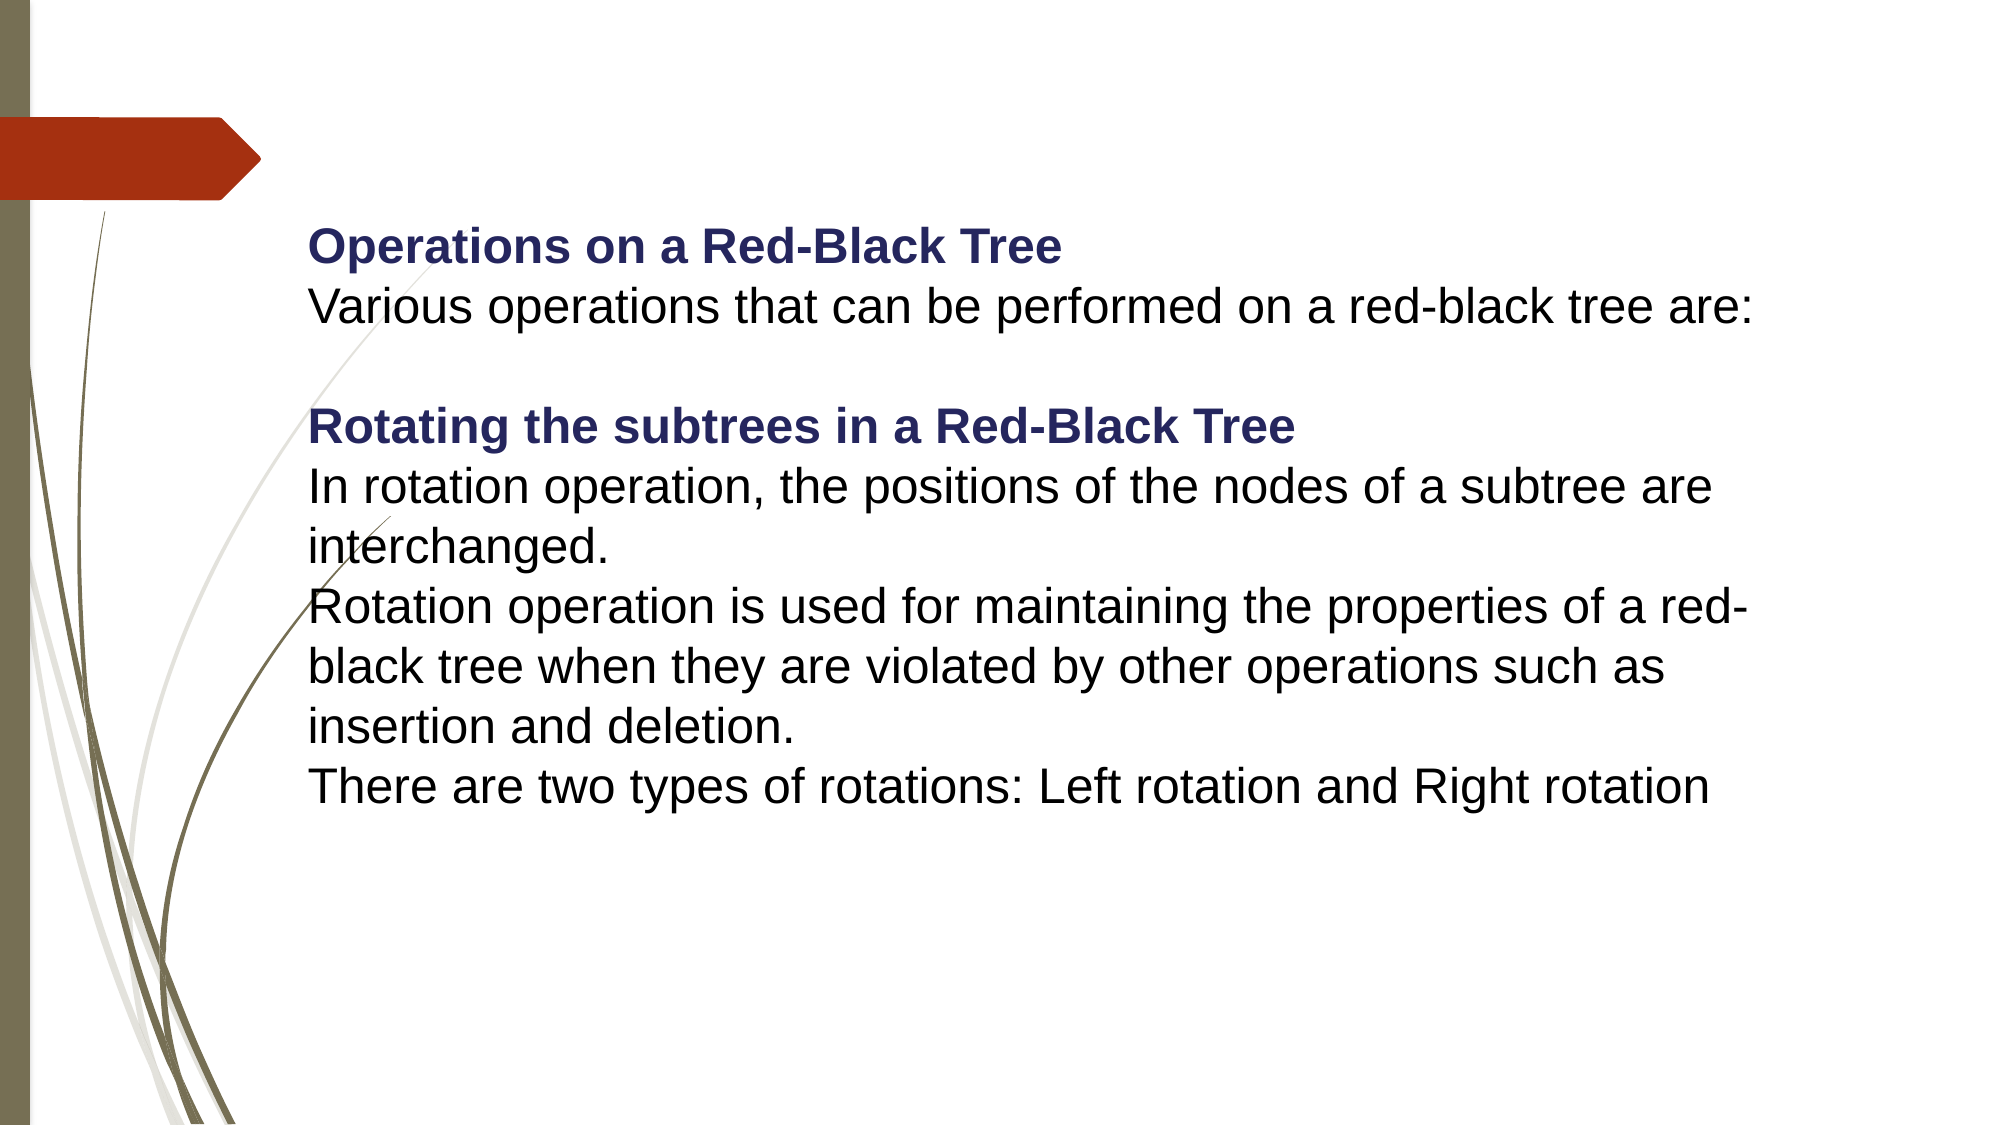

Operations on a Red-Black Tree
Various operations that can be performed on a red-black tree are:

Rotating the subtrees in a Red-Black Tree
In rotation operation, the positions of the nodes of a subtree are interchanged.
Rotation operation is used for maintaining the properties of a red-black tree when they are violated by other operations such as insertion and deletion.
There are two types of rotations: Left rotation and Right rotation